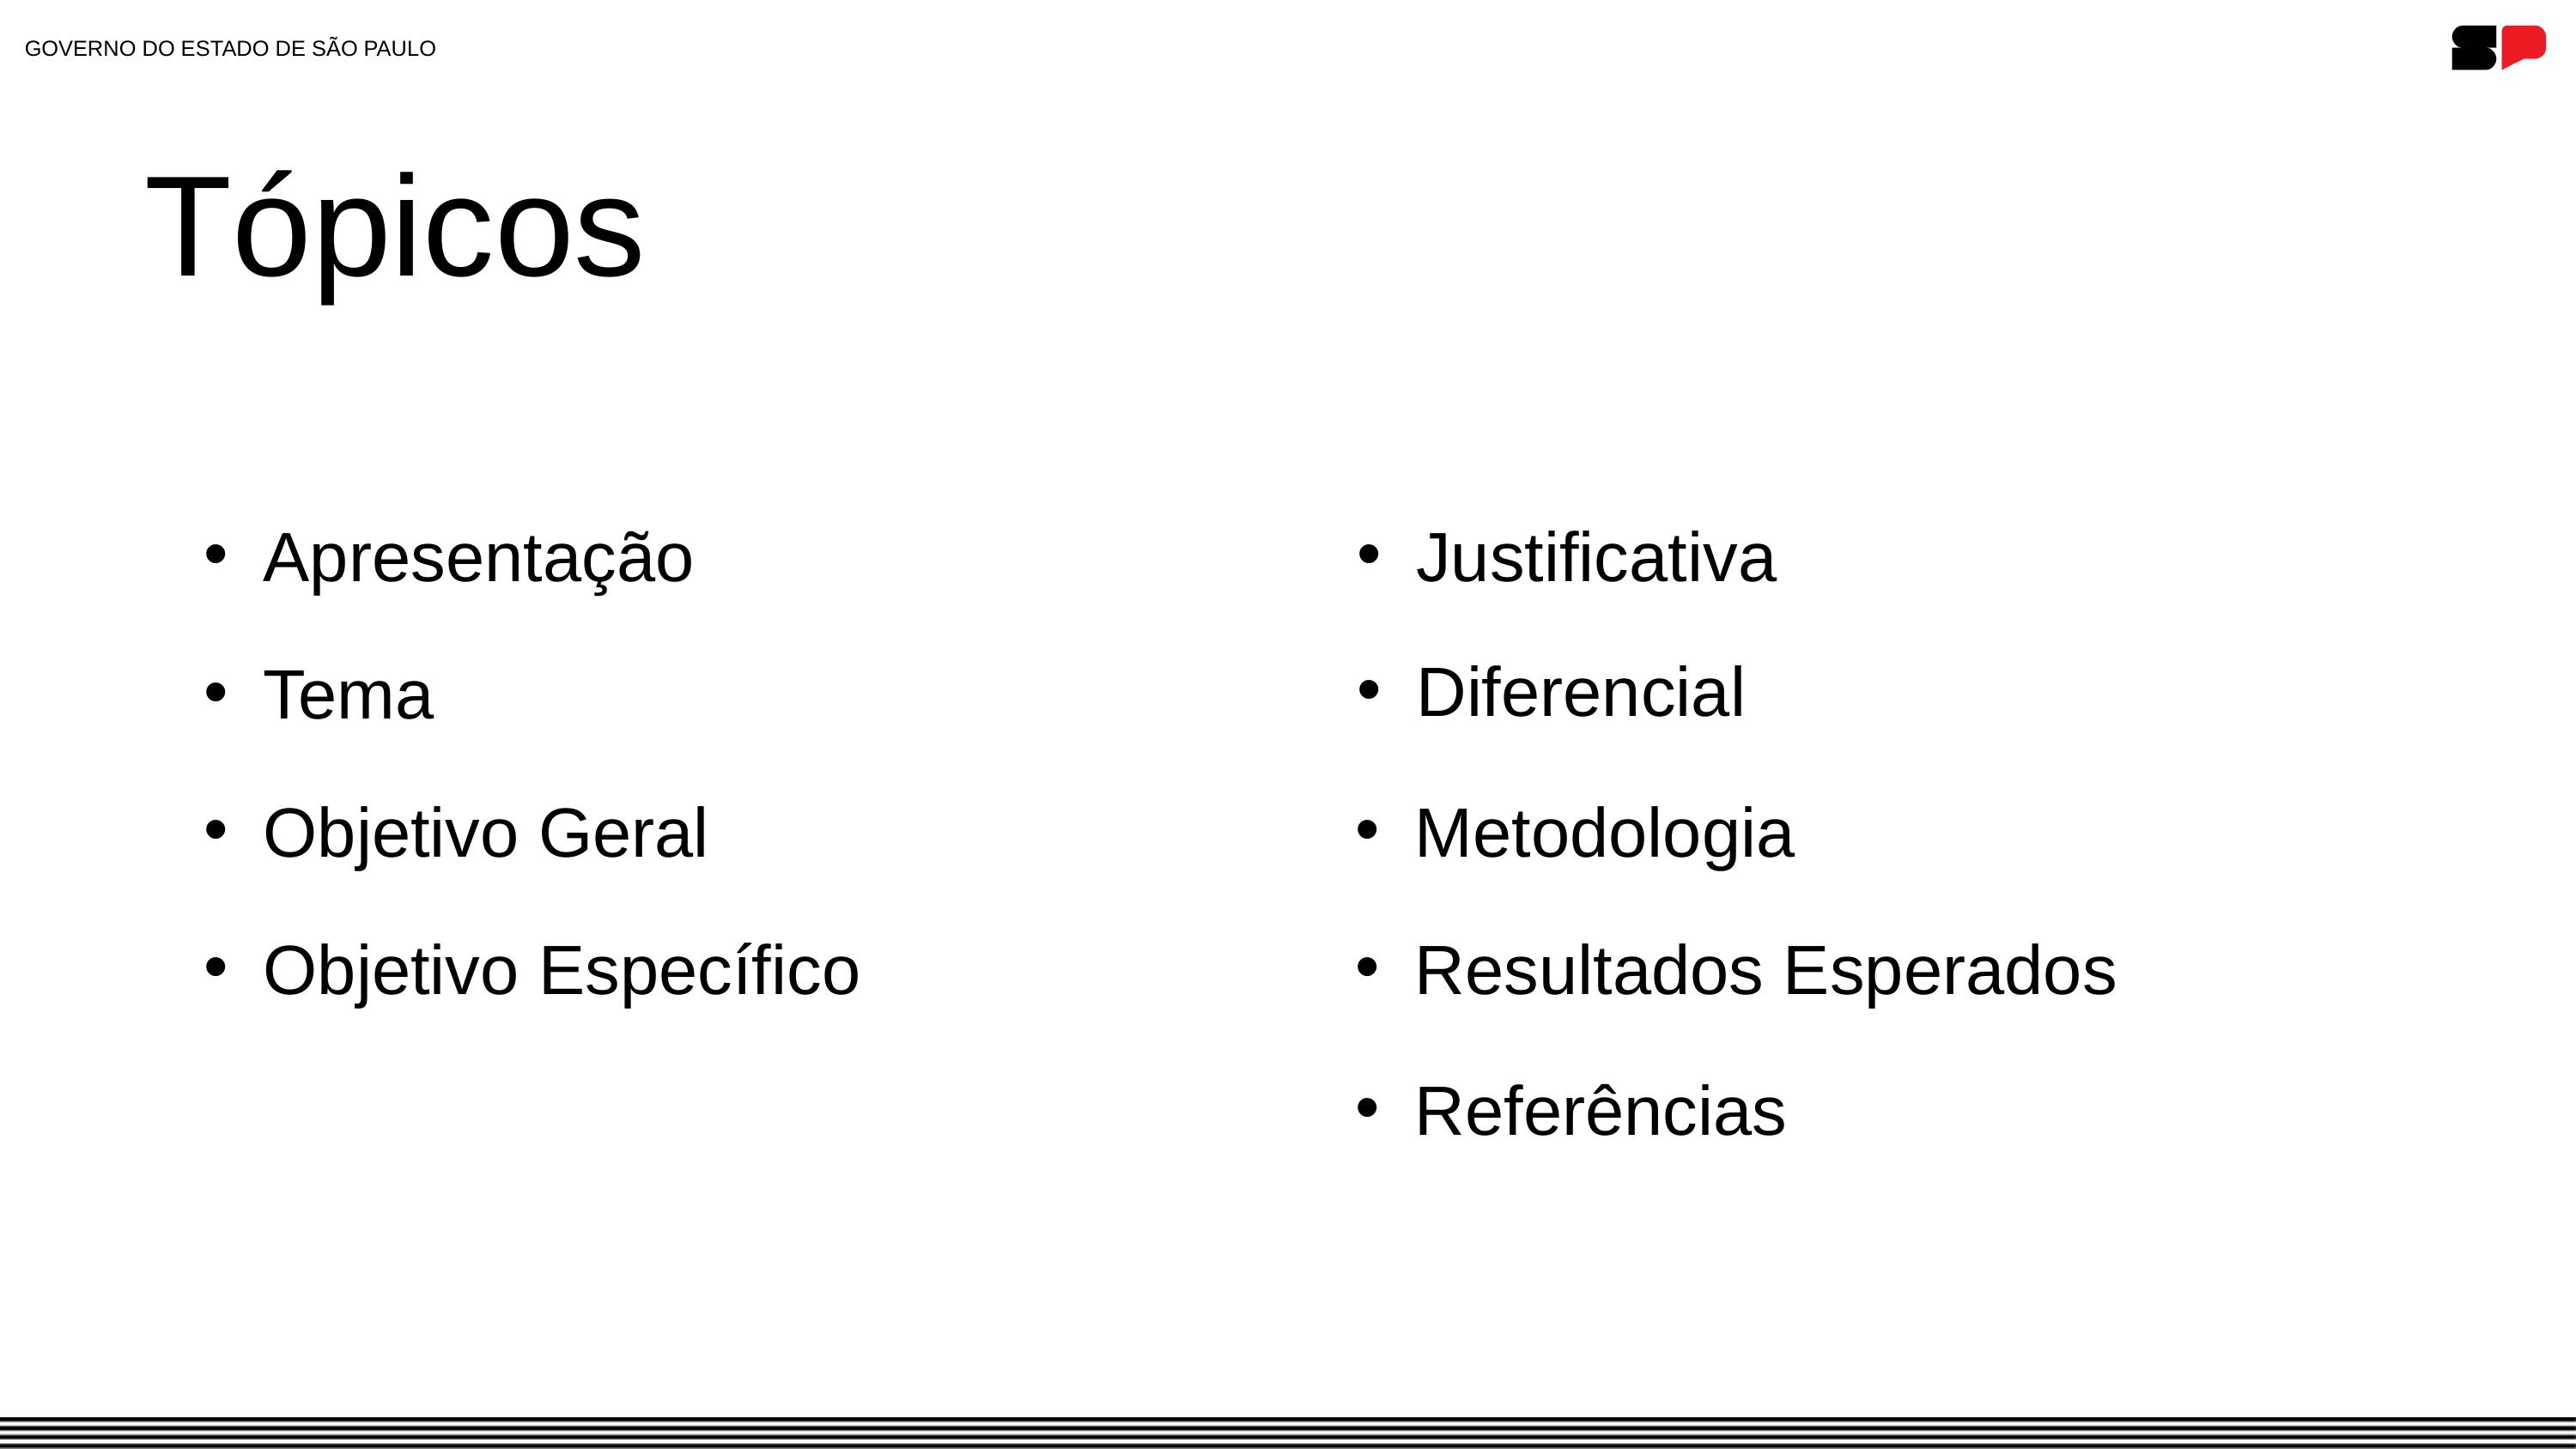

GOVERNO DO ESTADO DE SÃO PAULO
Tópicos
Apresentação
Justificativa
Diferencial
Tema
Objetivo Geral
Metodologia
Objetivo Específico
Resultados Esperados
Referências